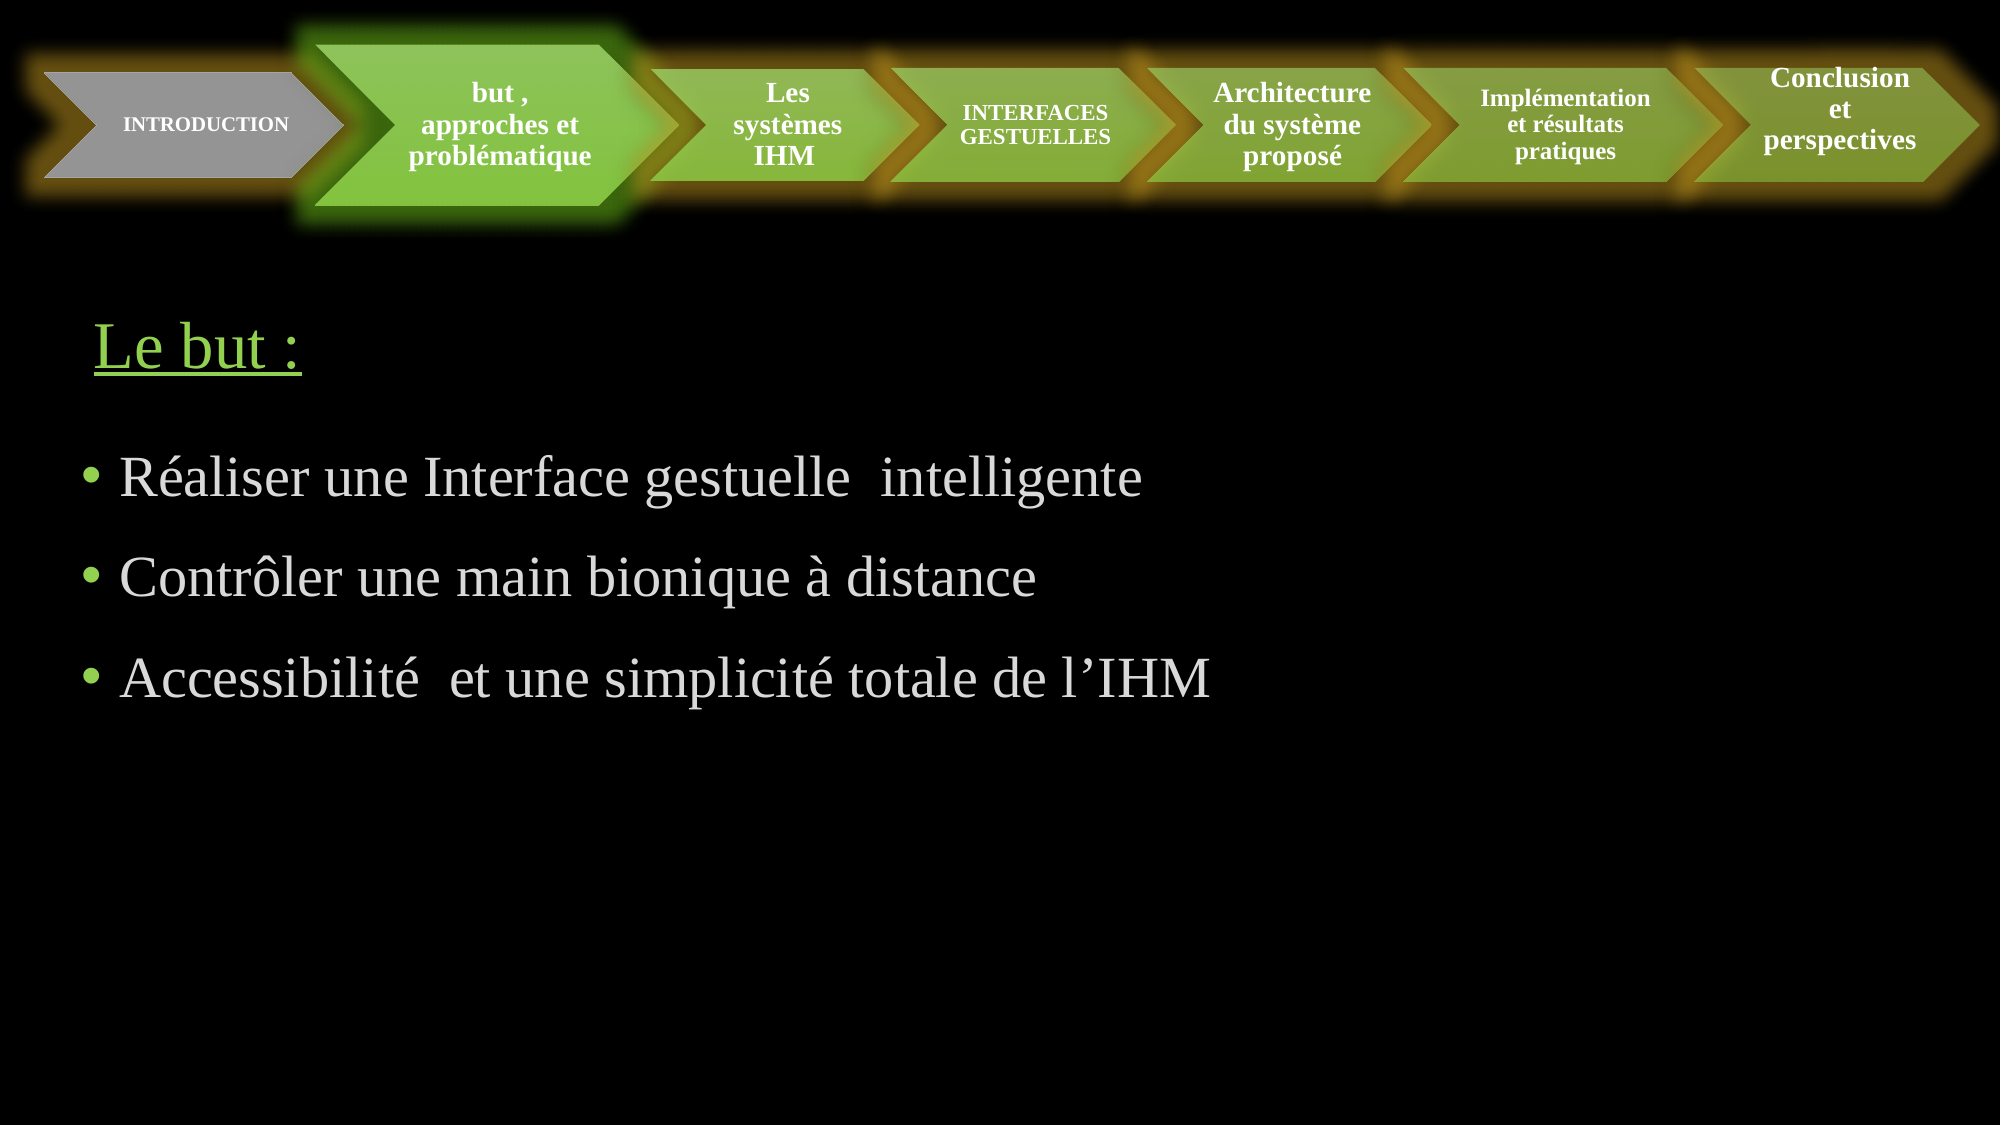

INTRODUCTION
but , approches et problématique
Les systèmes IHM
INTERFACES GESTUELLES
Architecture du système proposé
Implémentation et résultats pratiques
Conclusion et perspectives
# Le but :
Réaliser une Interface gestuelle  intelligente
Contrôler une main bionique à distance
Accessibilité  et une simplicité totale de l’IHM